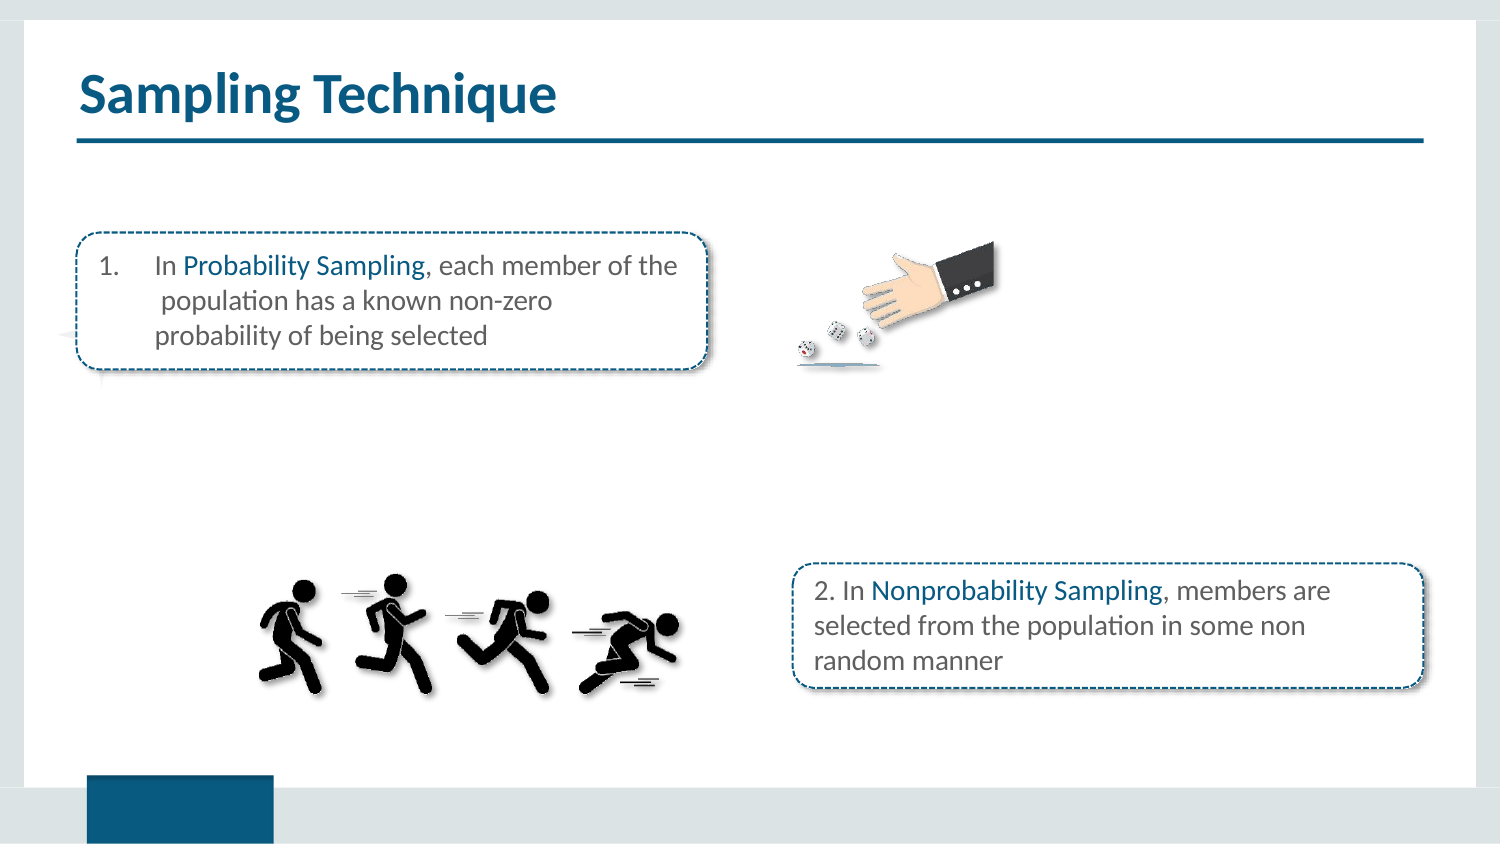

# Sampling Technique

1.	In Probability Sampling, each member of the  population has a known non-zero  probability of being selected

2. In Nonprobability Sampling, members are  selected from the population in some non  random manner